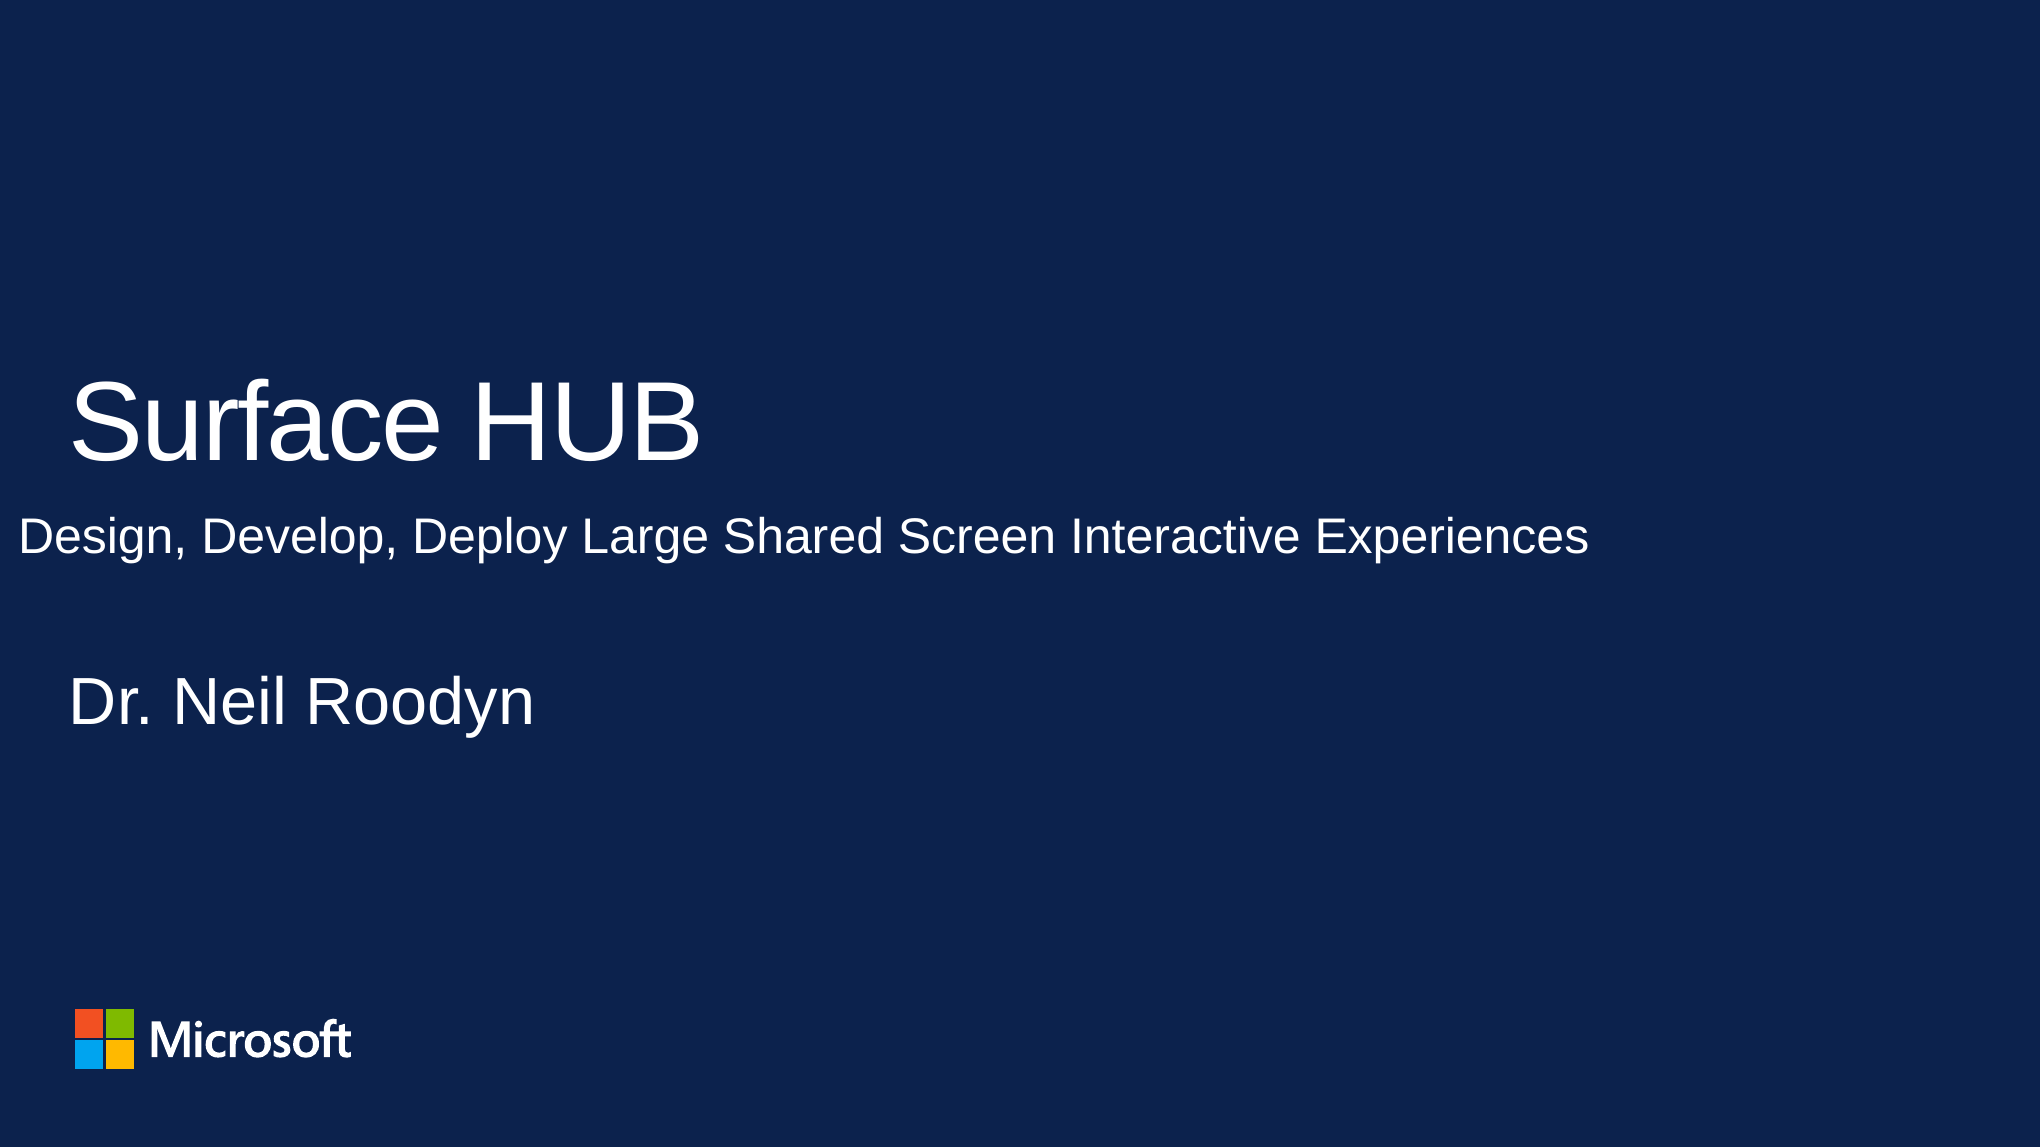

# Surface HUB
Design, Develop, Deploy Large Shared Screen Interactive Experiences

Dr. Neil Roodyn